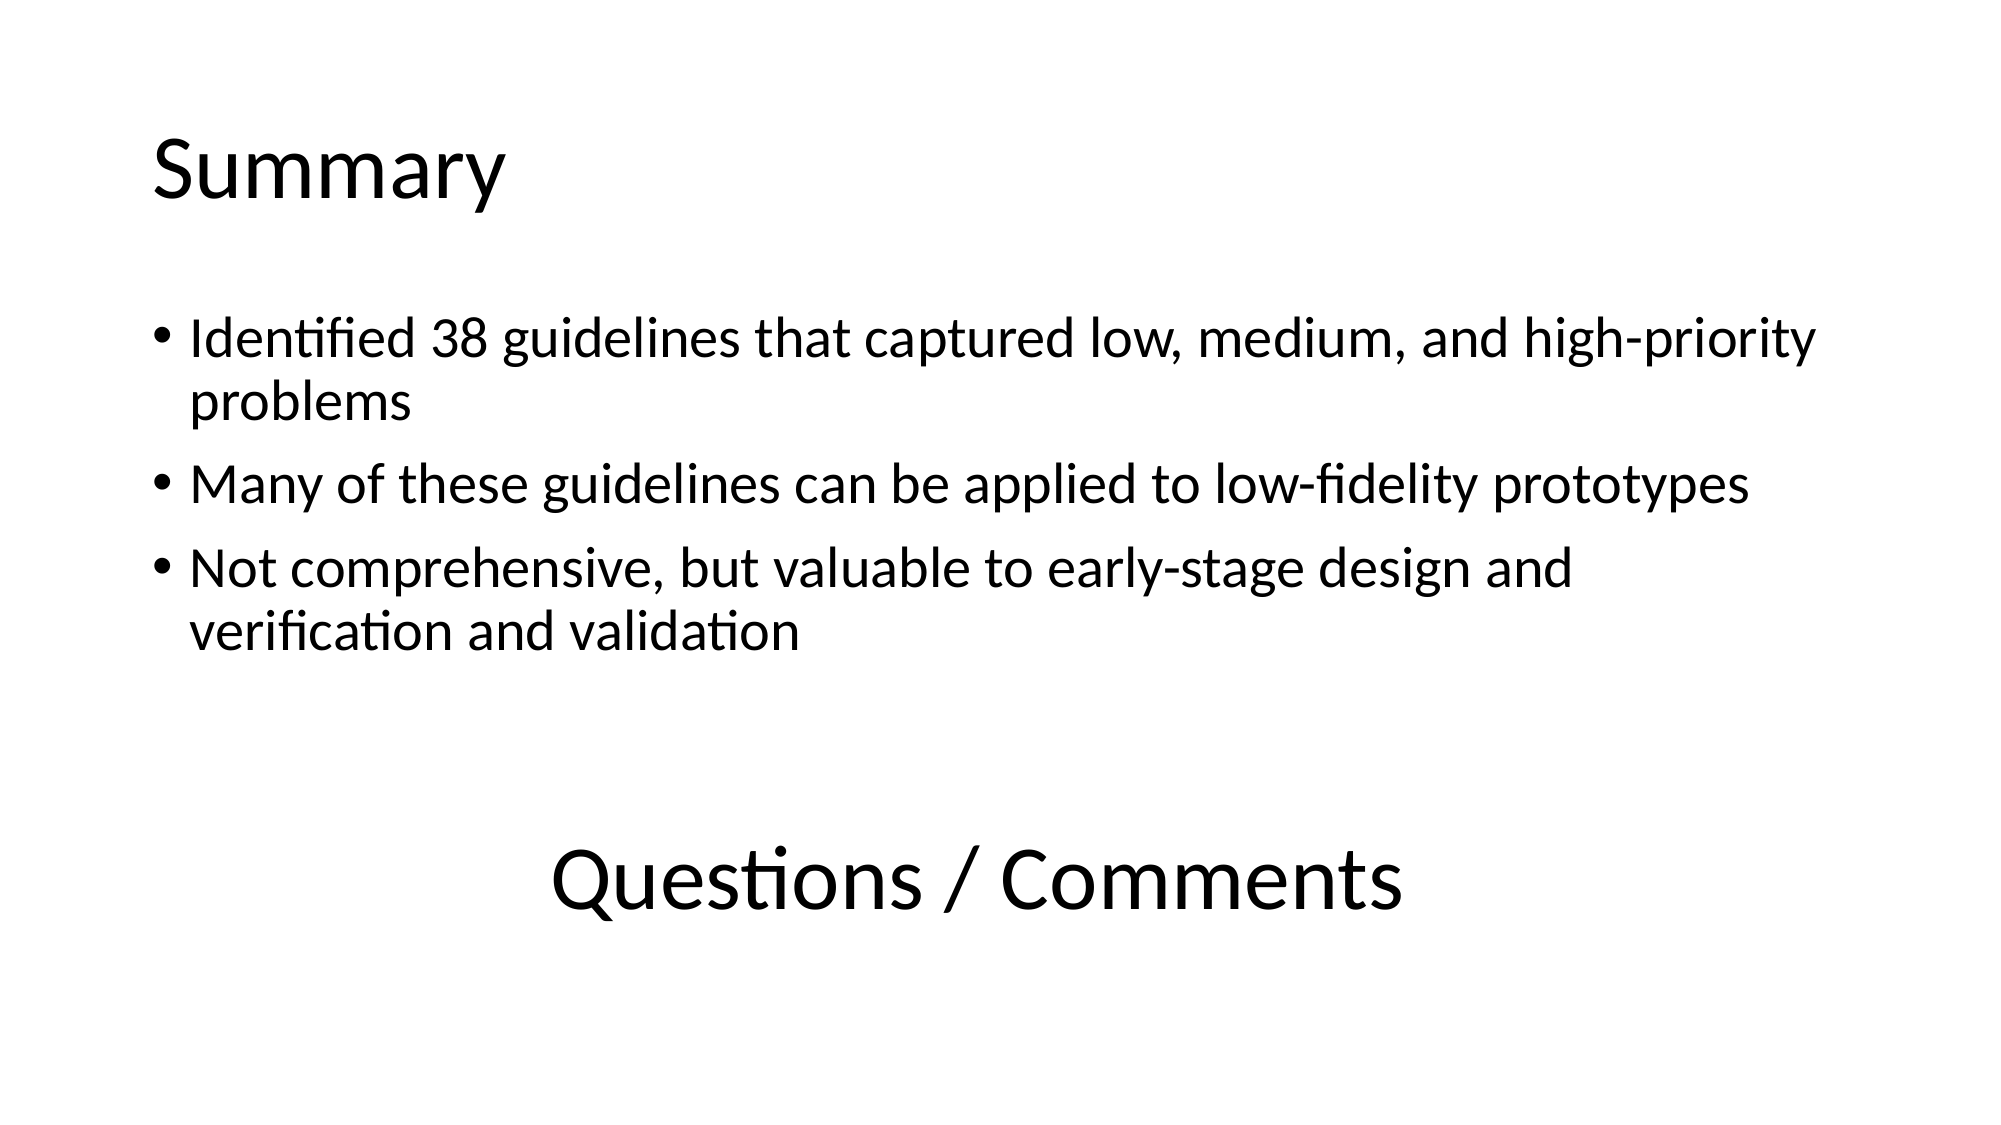

# Summary
Identified 38 guidelines that captured low, medium, and high-priority problems
Many of these guidelines can be applied to low-fidelity prototypes
Not comprehensive, but valuable to early-stage design and verification and validation

Questions / Comments